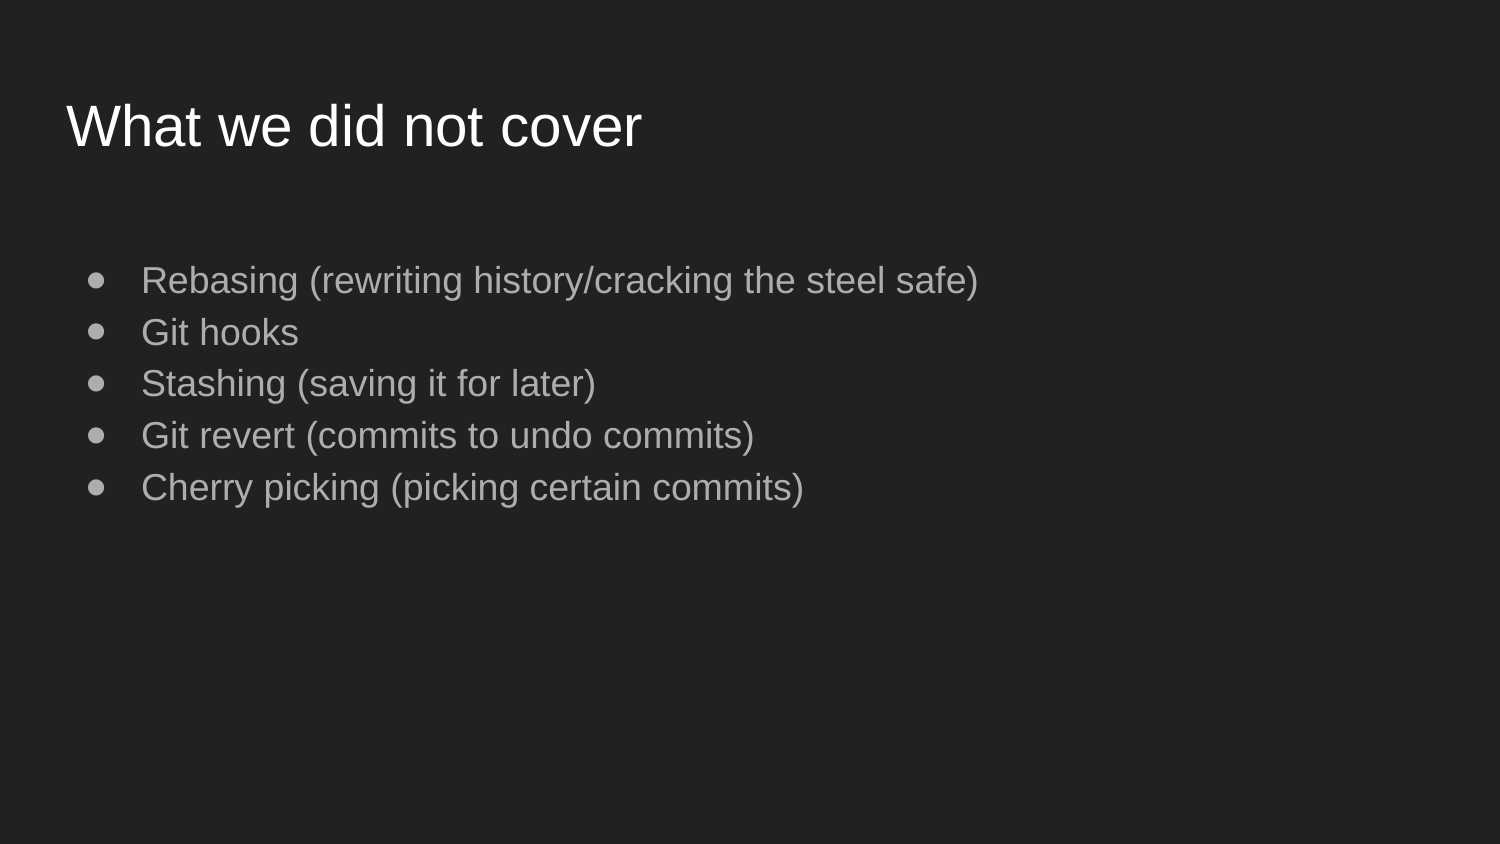

# What we did not cover

Rebasing (rewriting history/cracking the steel safe)
Git hooks
Stashing (saving it for later)
Git revert (commits to undo commits)
Cherry picking (picking certain commits)